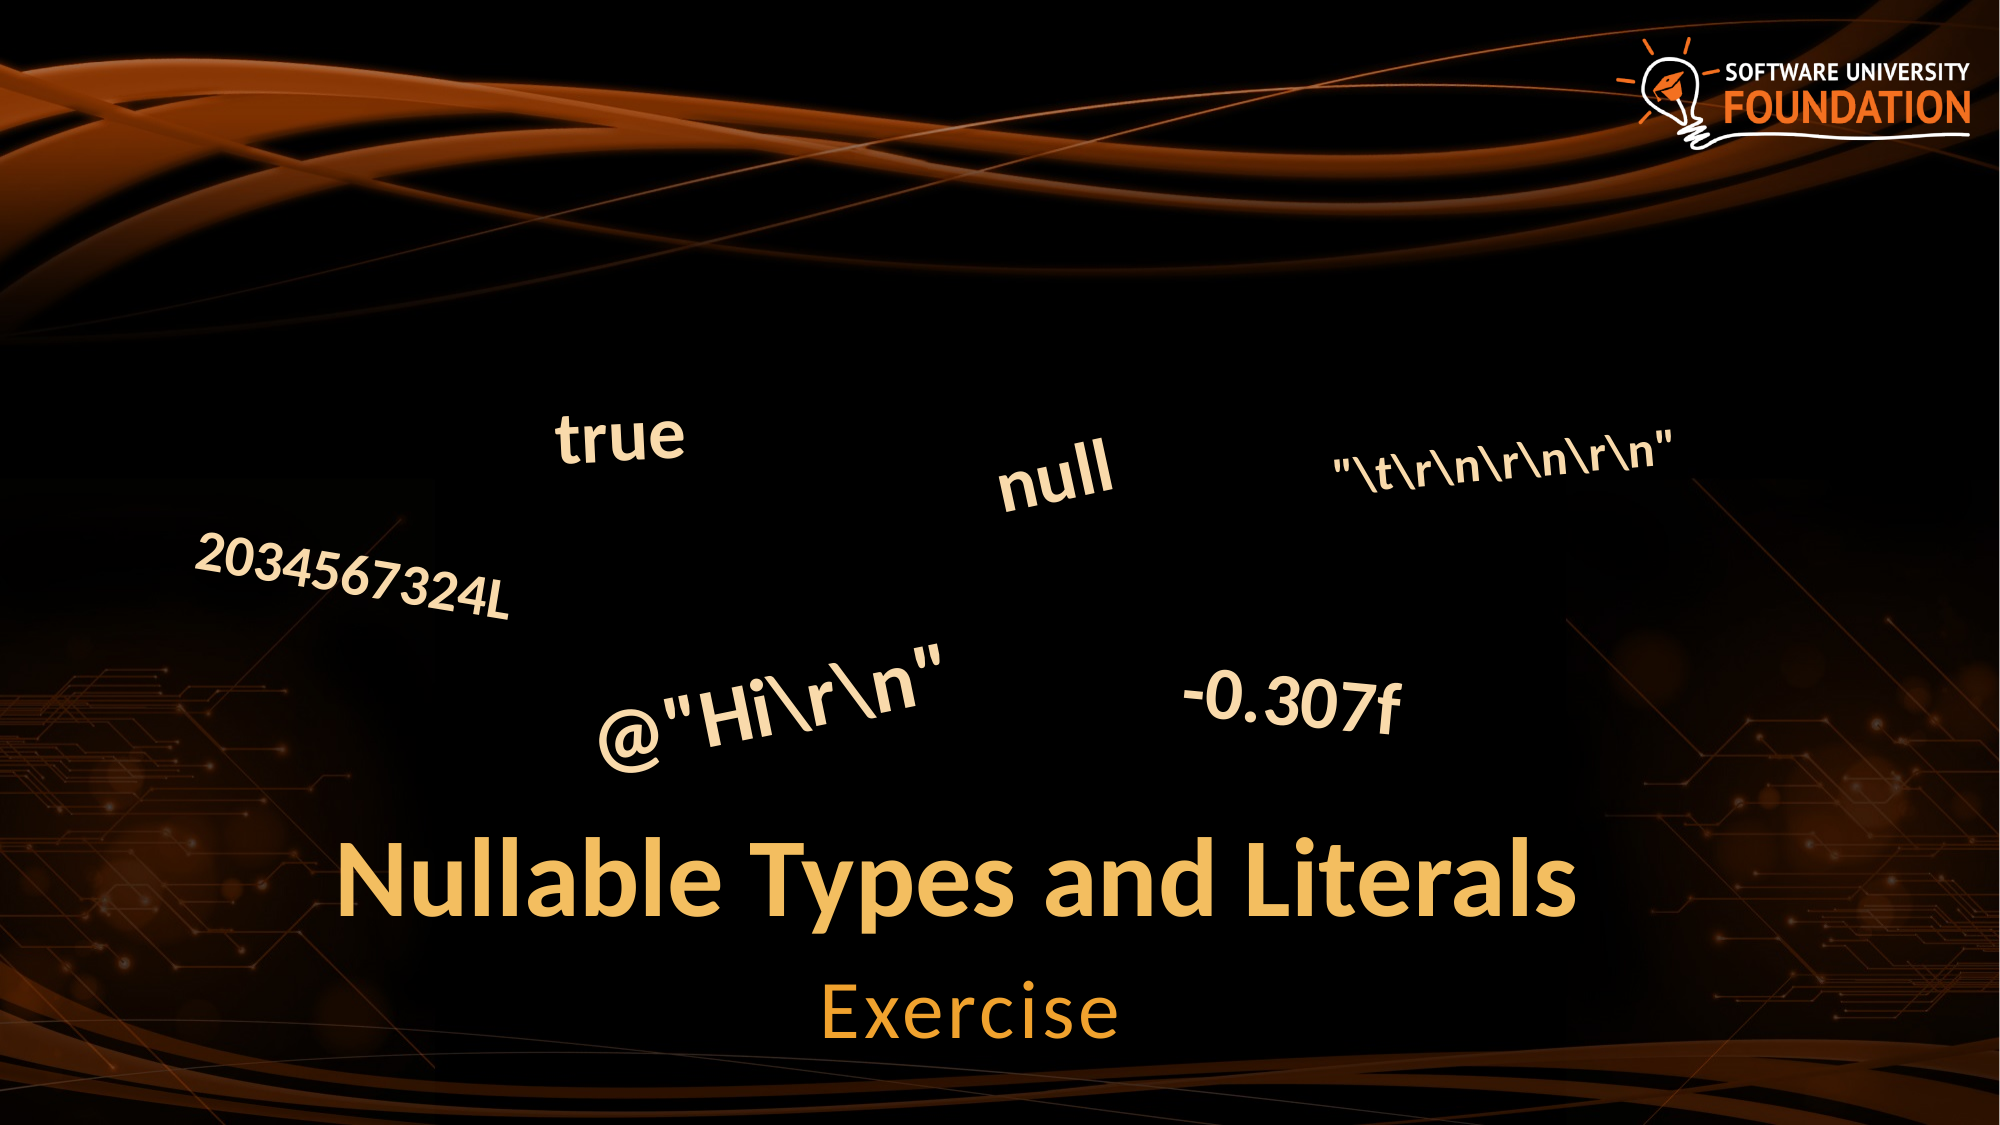

true
null
"\t\r\n\r\n\r\n"
2034567324L
-0.307f
@"Hi\r\n"
# Nullable Types and Literals
Exercise